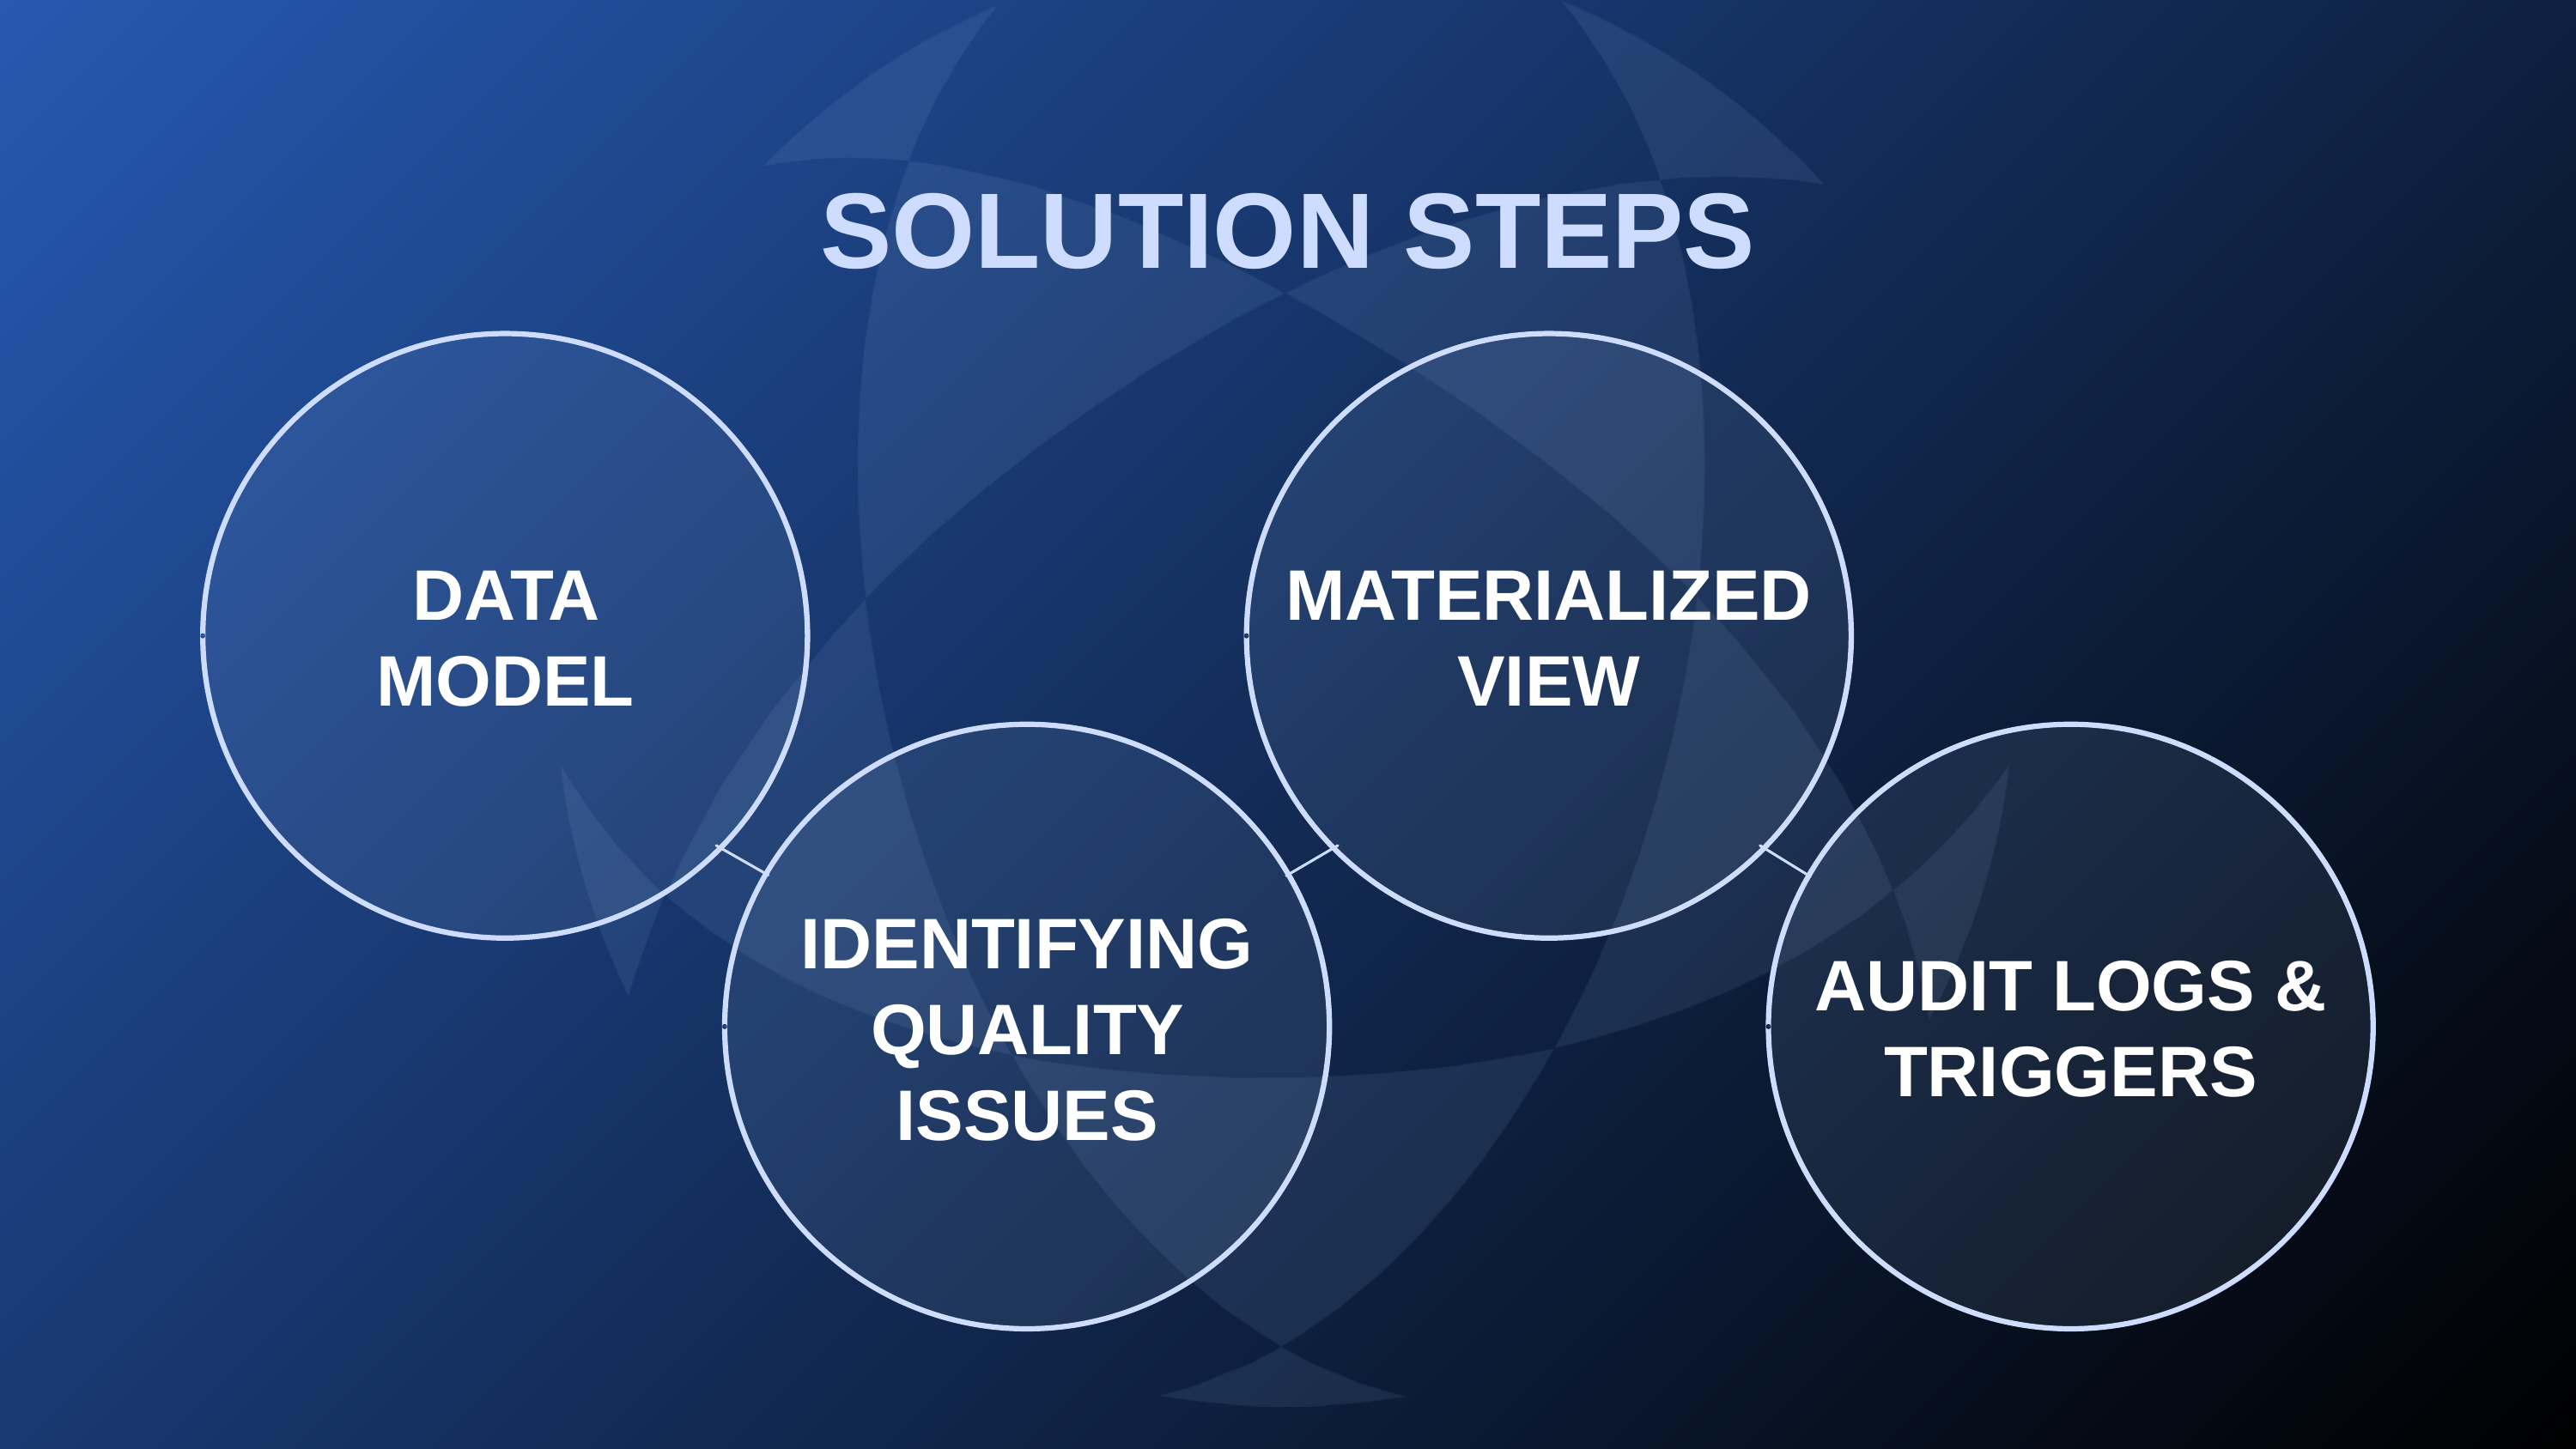

SOLUTION STEPS

DATA MODEL
MATERIALIZED VIEW

IDENTIFYING QUALITY ISSUES
AUDIT LOGS & TRIGGERS